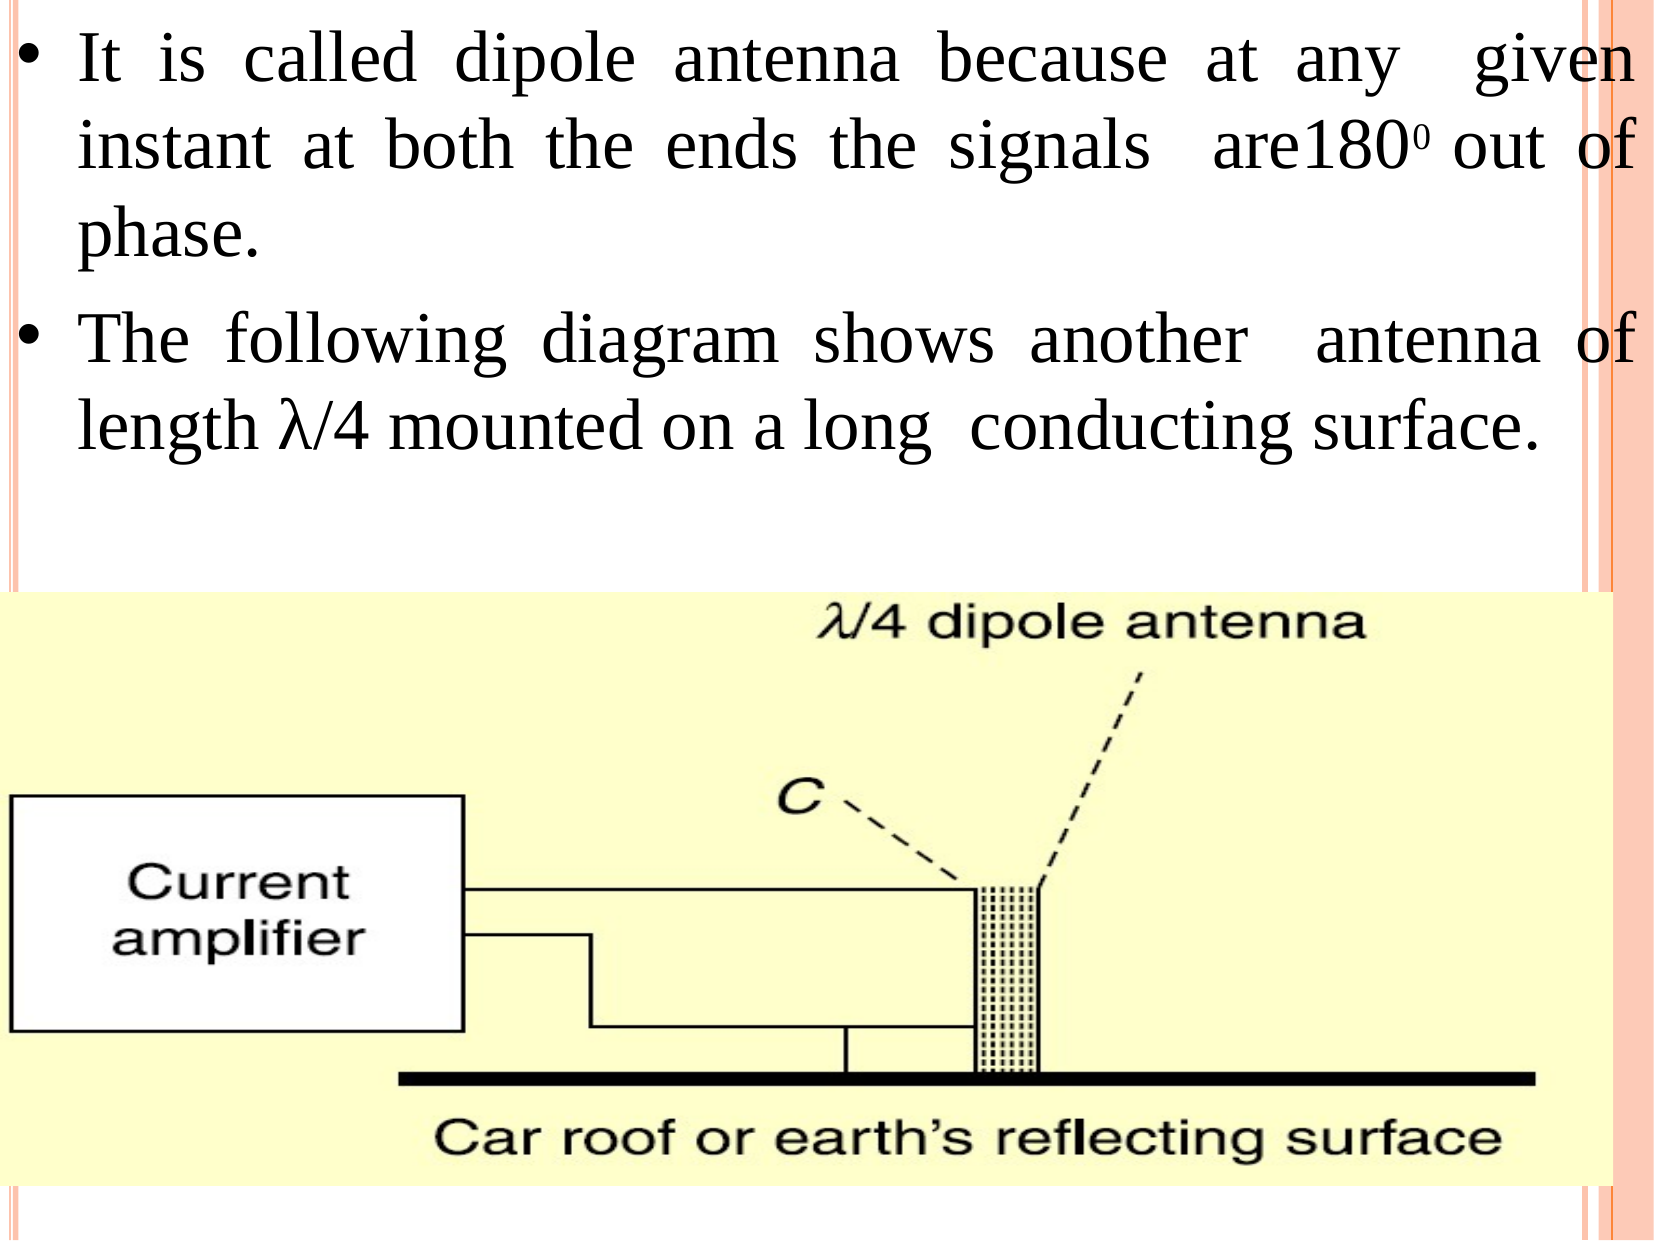

It is called dipole antenna because at any  given instant at both the ends the signals  are1800 out of phase.
The following diagram shows another  antenna of length λ/4 mounted on a long  conducting surface.